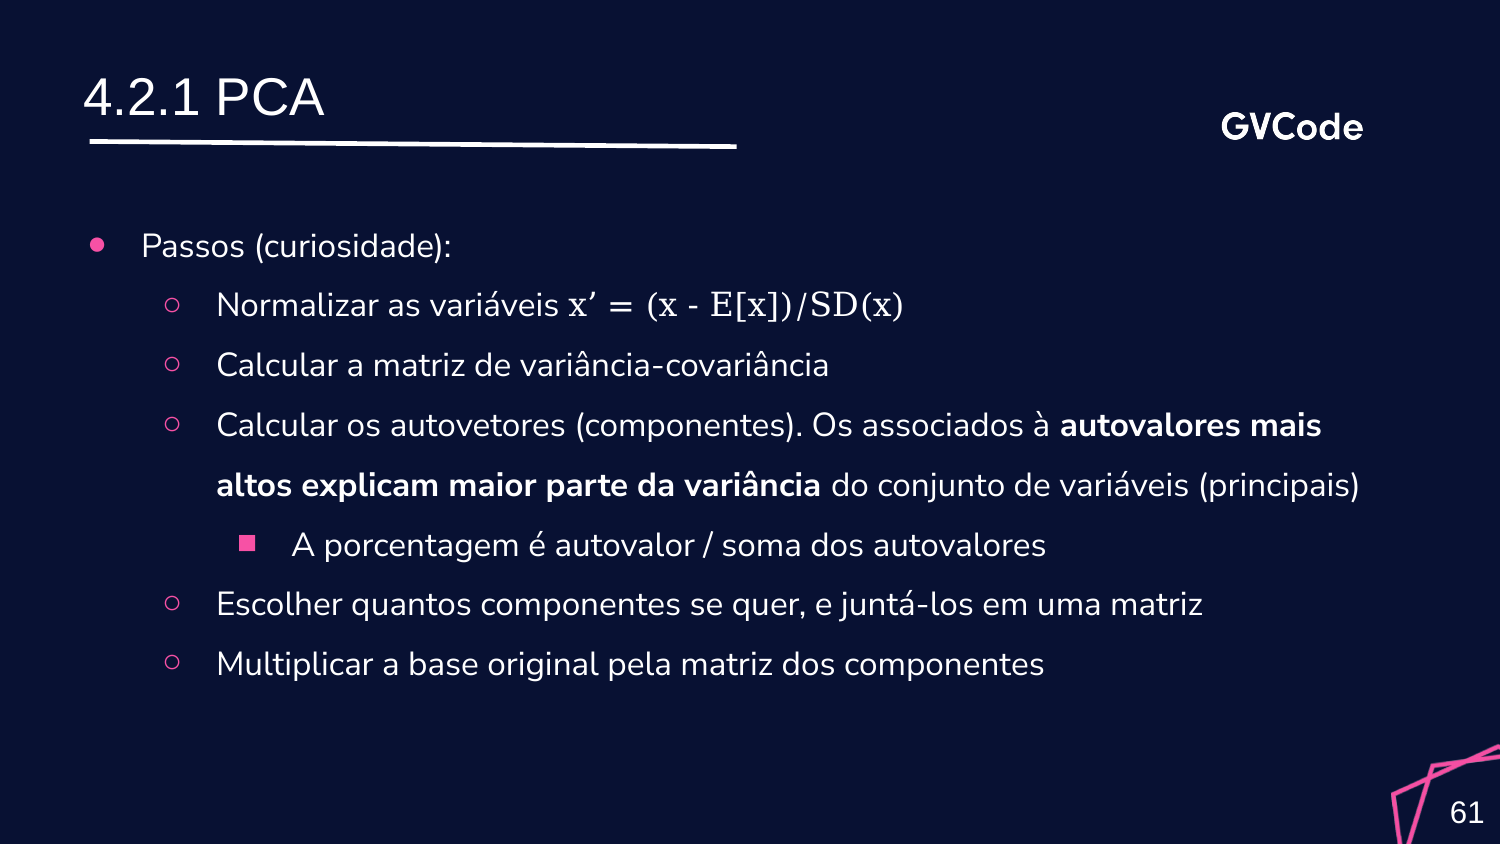

# 4.2.1 PCA
Passos (curiosidade):
Normalizar as variáveis x’ = (x - E[x])/SD(x)
Calcular a matriz de variância-covariância
Calcular os autovetores (componentes). Os associados à autovalores mais altos explicam maior parte da variância do conjunto de variáveis (principais)
A porcentagem é autovalor / soma dos autovalores
Escolher quantos componentes se quer, e juntá-los em uma matriz
Multiplicar a base original pela matriz dos componentes
61